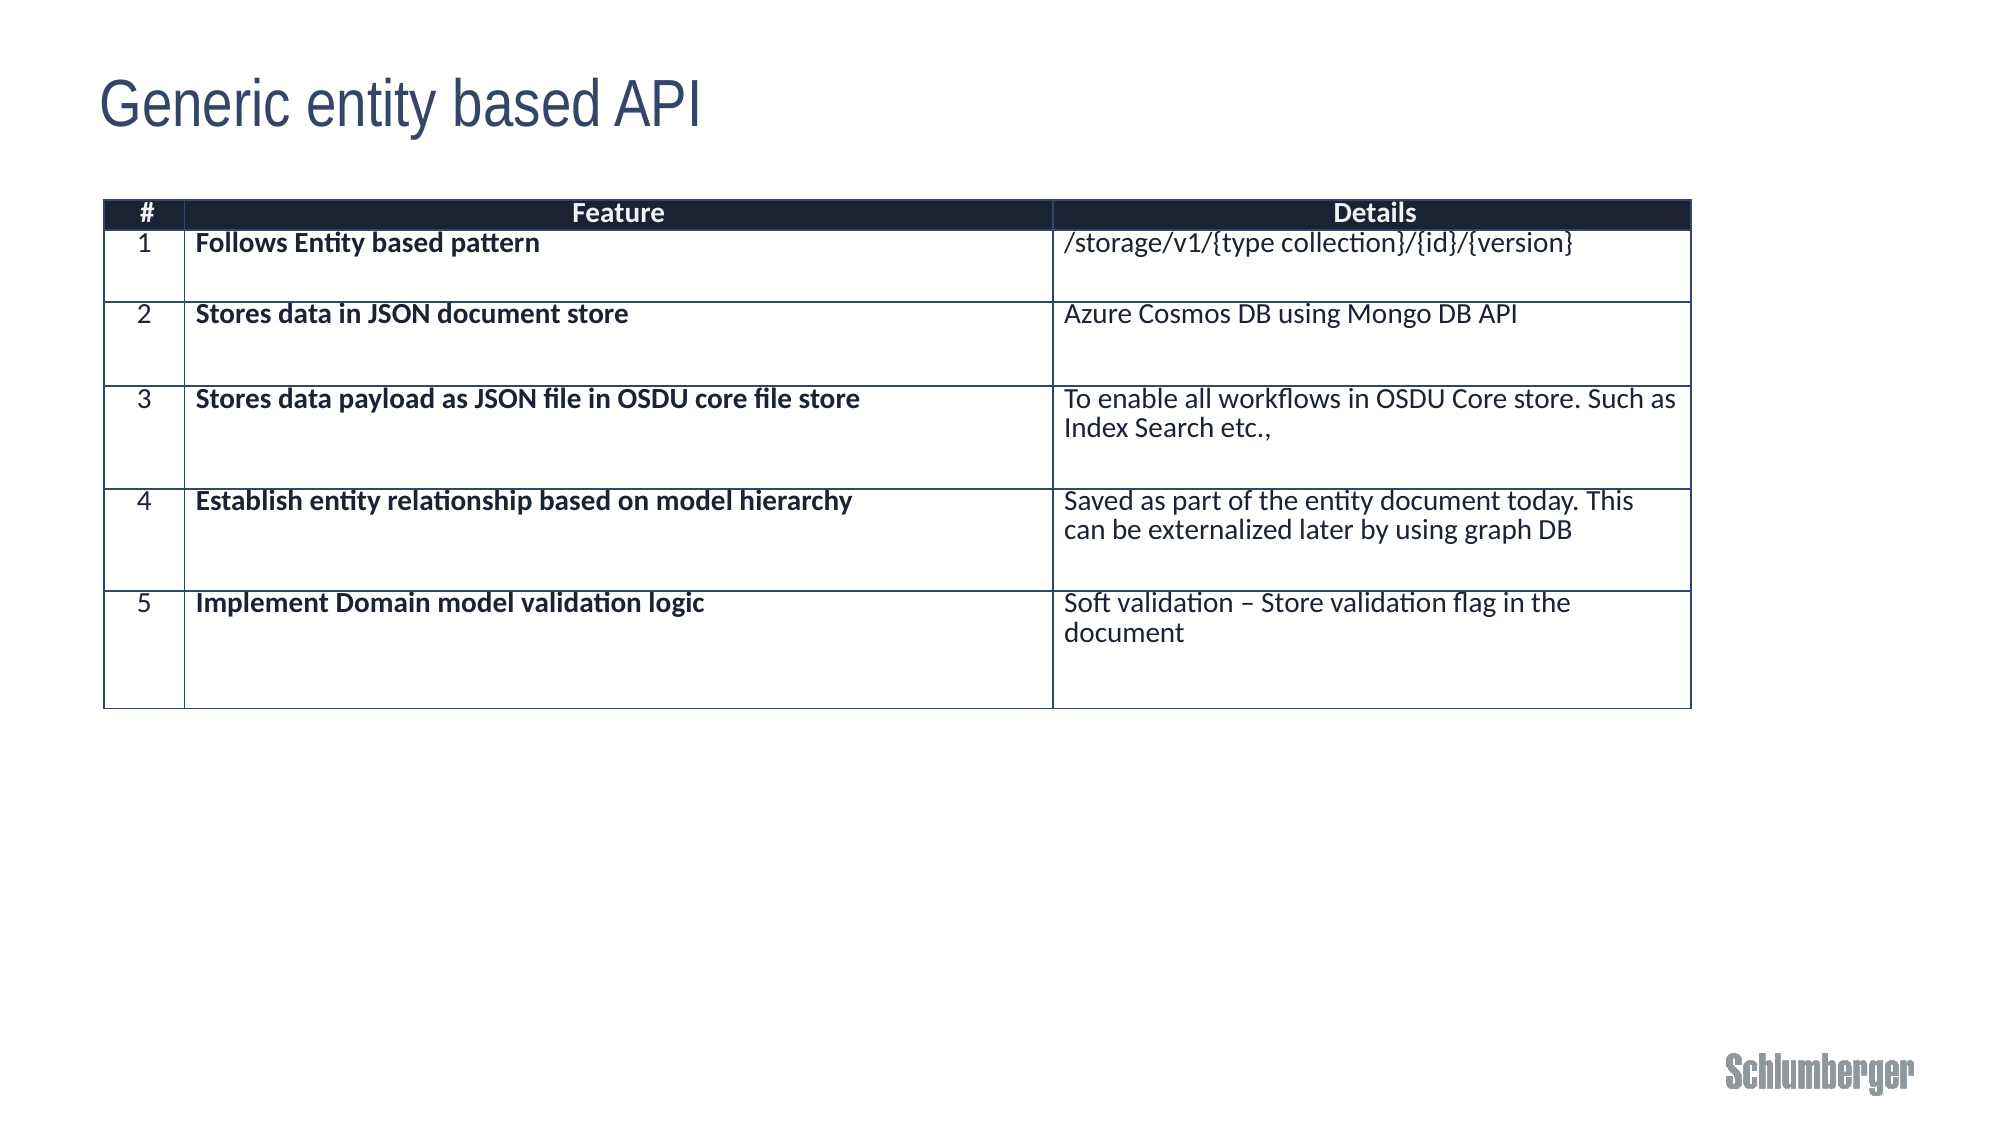

# Generic entity based API
| # | Feature | Details |
| --- | --- | --- |
| 1 | Follows Entity based pattern | /storage/v1/{type collection}/{id}/{version} |
| 2 | Stores data in JSON document store | Azure Cosmos DB using Mongo DB API |
| 3 | Stores data payload as JSON file in OSDU core file store | To enable all workflows in OSDU Core store. Such as Index Search etc., |
| 4 | Establish entity relationship based on model hierarchy | Saved as part of the entity document today. This can be externalized later by using graph DB |
| 5 | Implement Domain model validation logic | Soft validation – Store validation flag in the document |